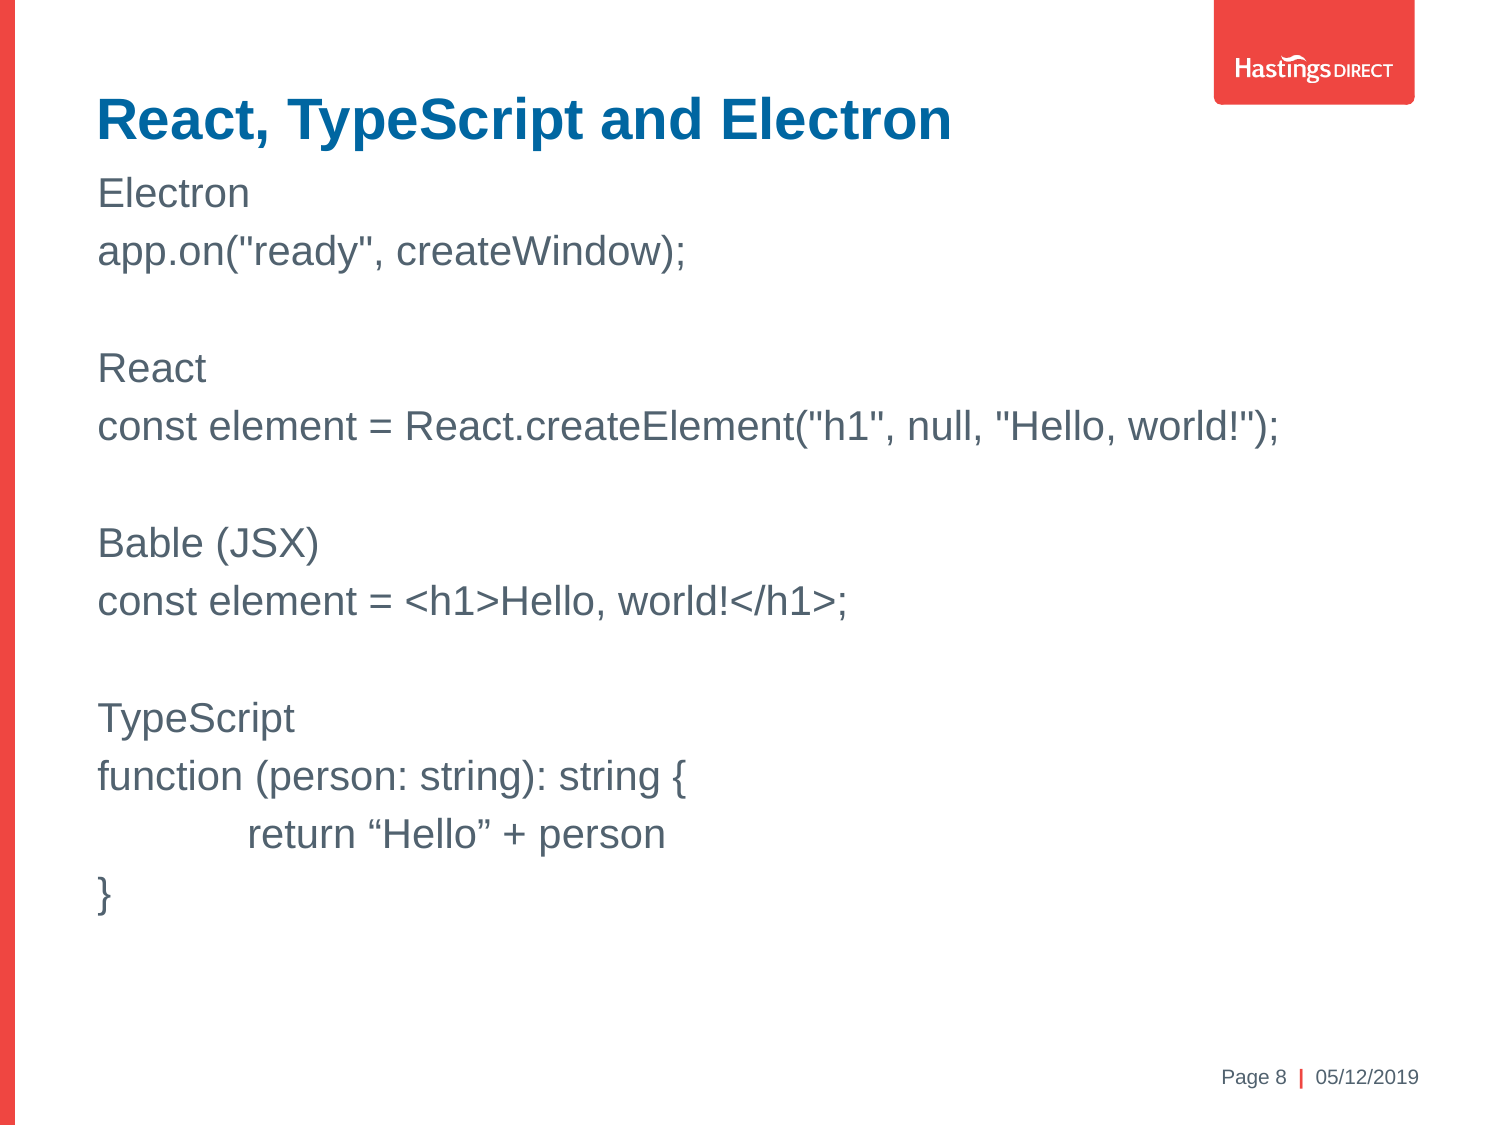

React, TypeScript and Electron
Electron
app.on("ready", createWindow);

React
const element = React.createElement("h1", null, "Hello, world!");

Bable (JSX)
const element = <h1>Hello, world!</h1>;

TypeScript
function (person: string): string {
	return “Hello” + person
}